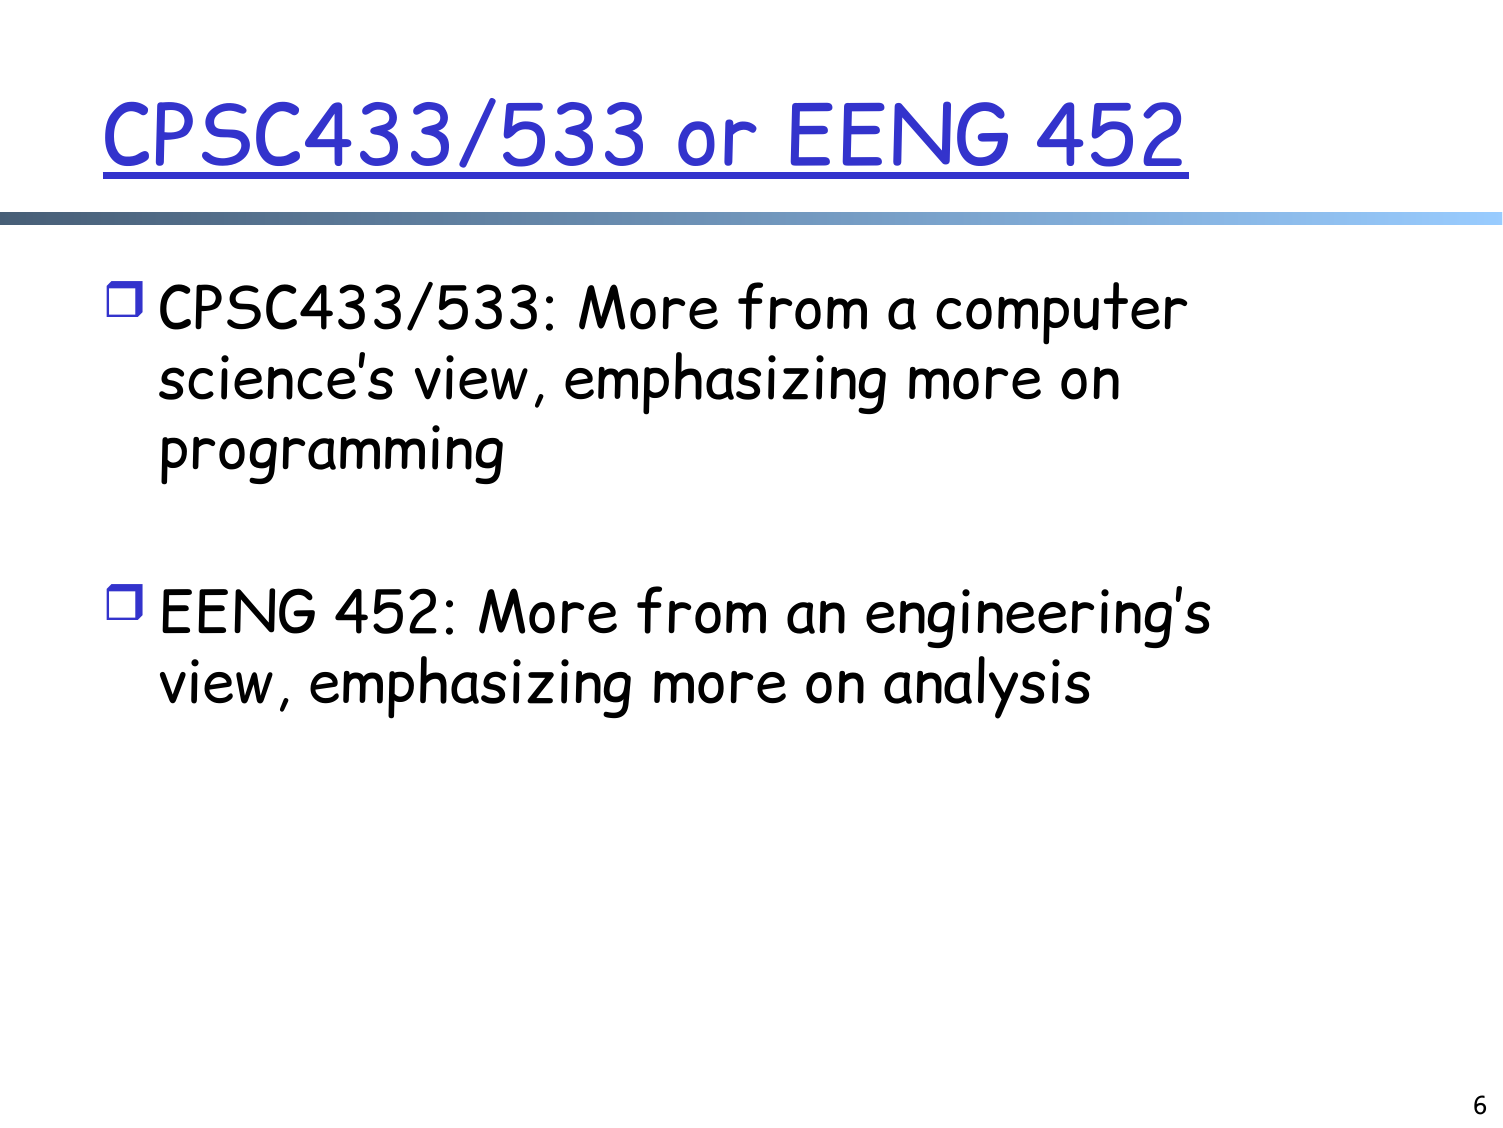

# CPSC433/533 or EENG 452
CPSC433/533: More from a computer science’s view, emphasizing more on programming

EENG 452: More from an engineering’s view, emphasizing more on analysis
6